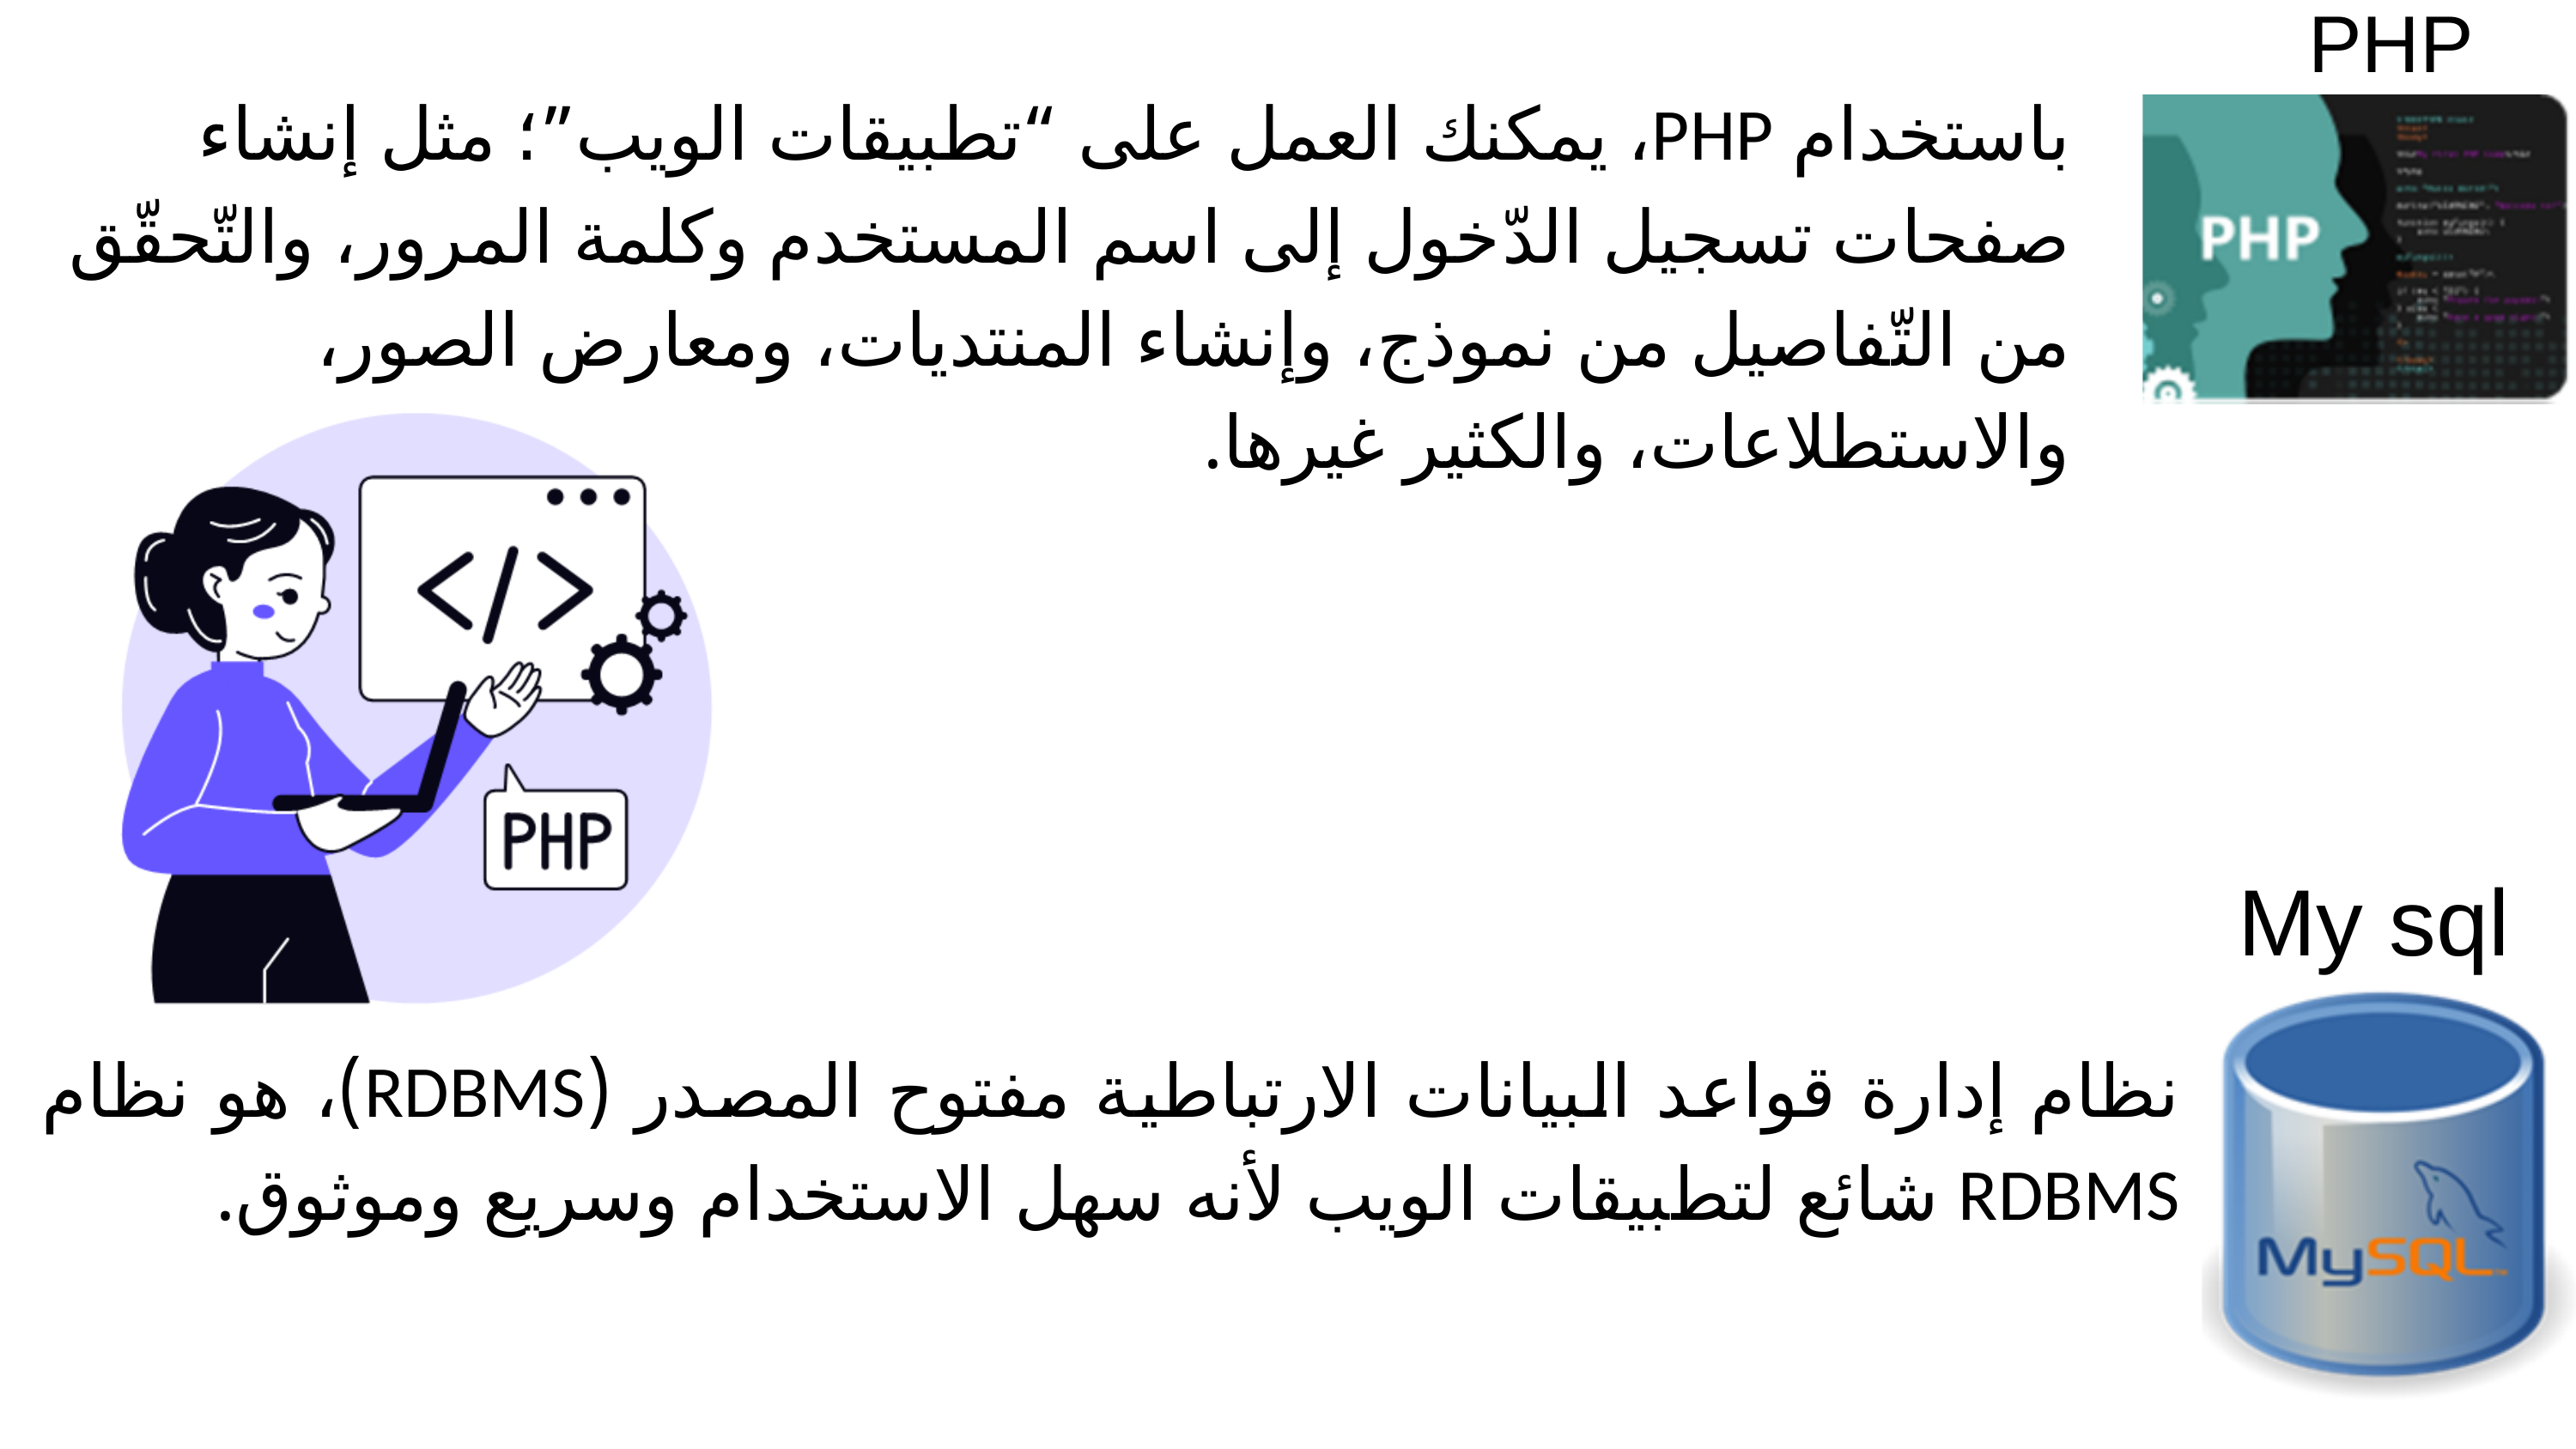

PHP
باستخدام PHP، يمكنك العمل على “تطبيقات الويب”؛ مثل إنشاء صفحات تسجيل الدّخول إلى اسم المستخدم وكلمة المرور، والتّحقّق من التّفاصيل من نموذج، وإنشاء المنتديات، ومعارض الصور، والاستطلاعات، والكثير غيرها.

My sql

نظام إدارة قواعد البيانات الارتباطية مفتوح المصدر (RDBMS)، هو نظام RDBMS شائع لتطبيقات الويب لأنه سهل الاستخدام وسريع وموثوق.